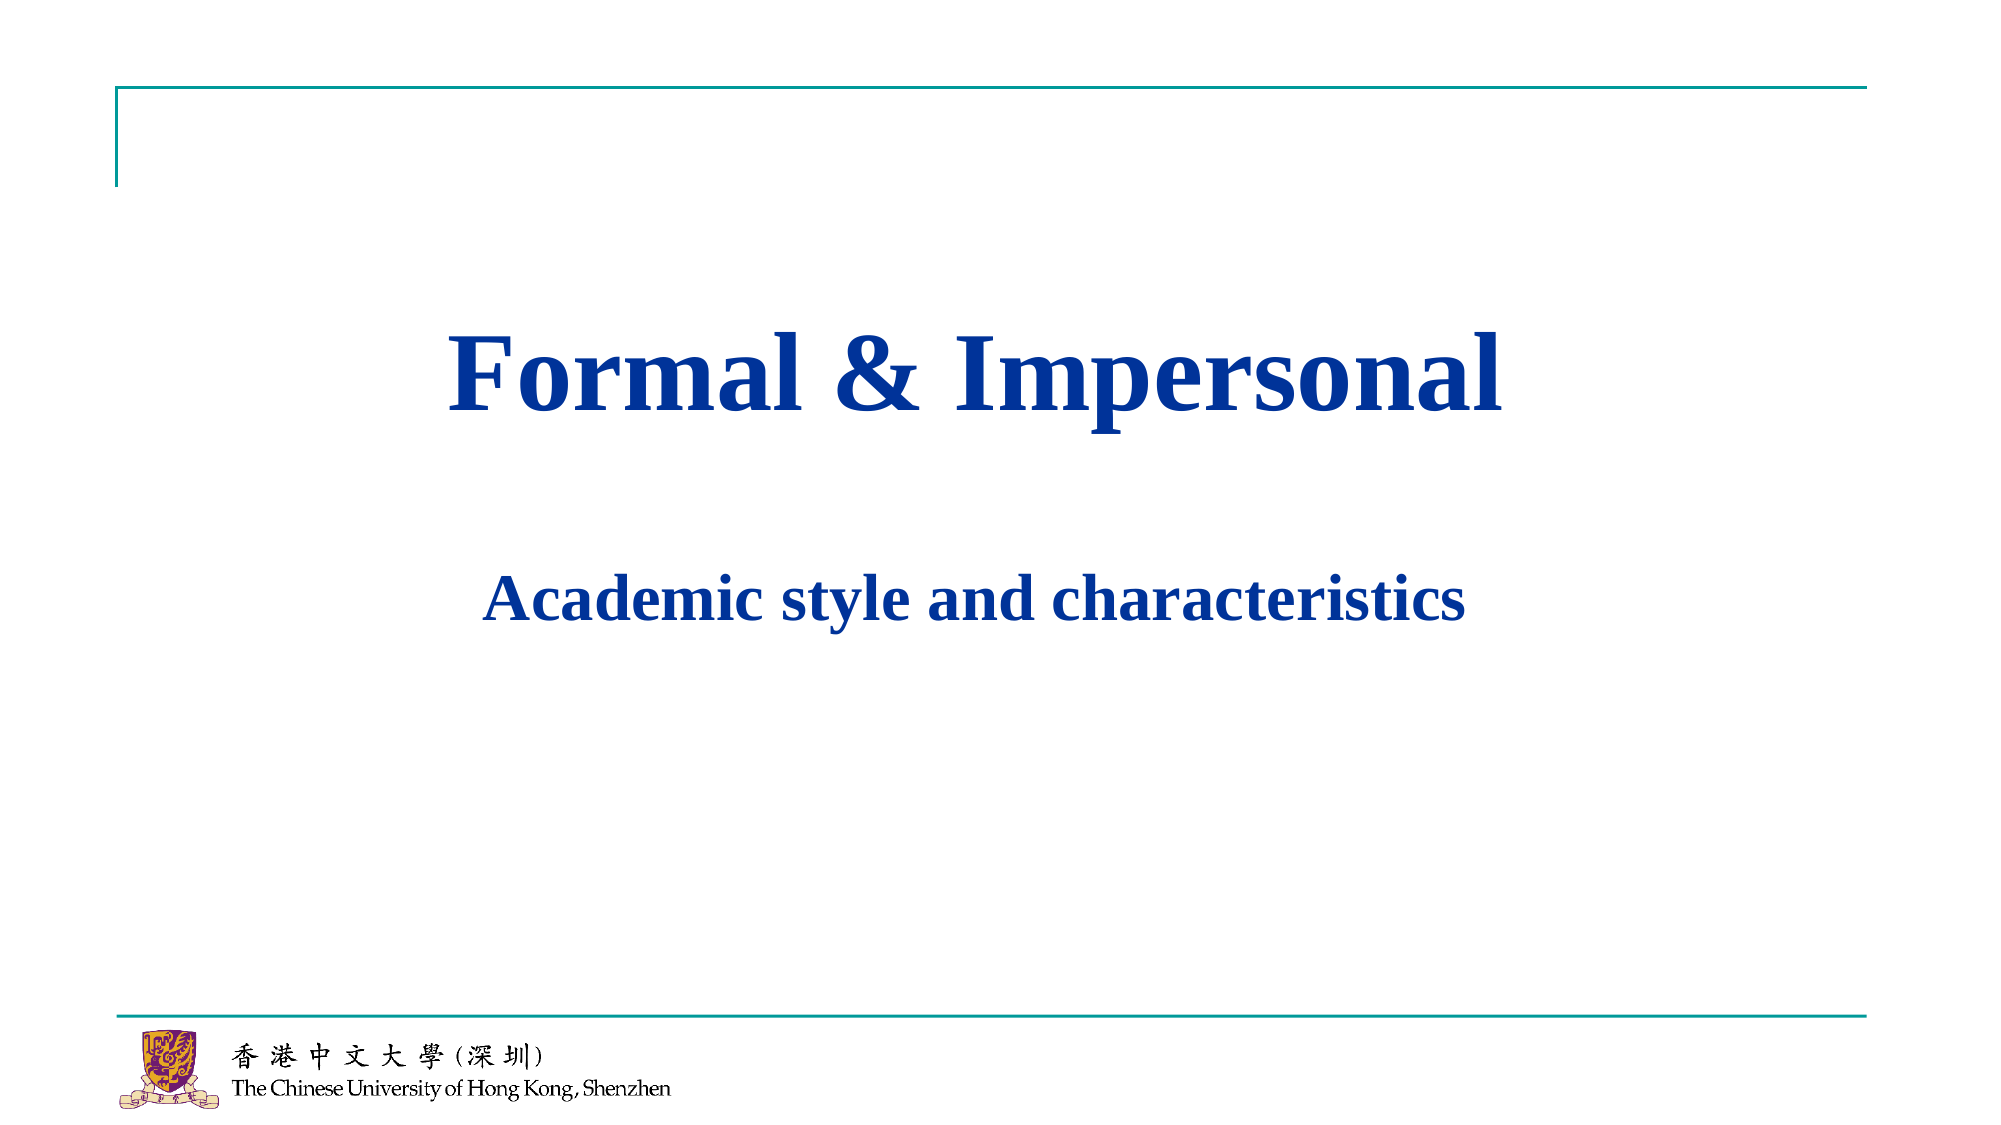

# Formal & Impersonal Academic style and characteristics